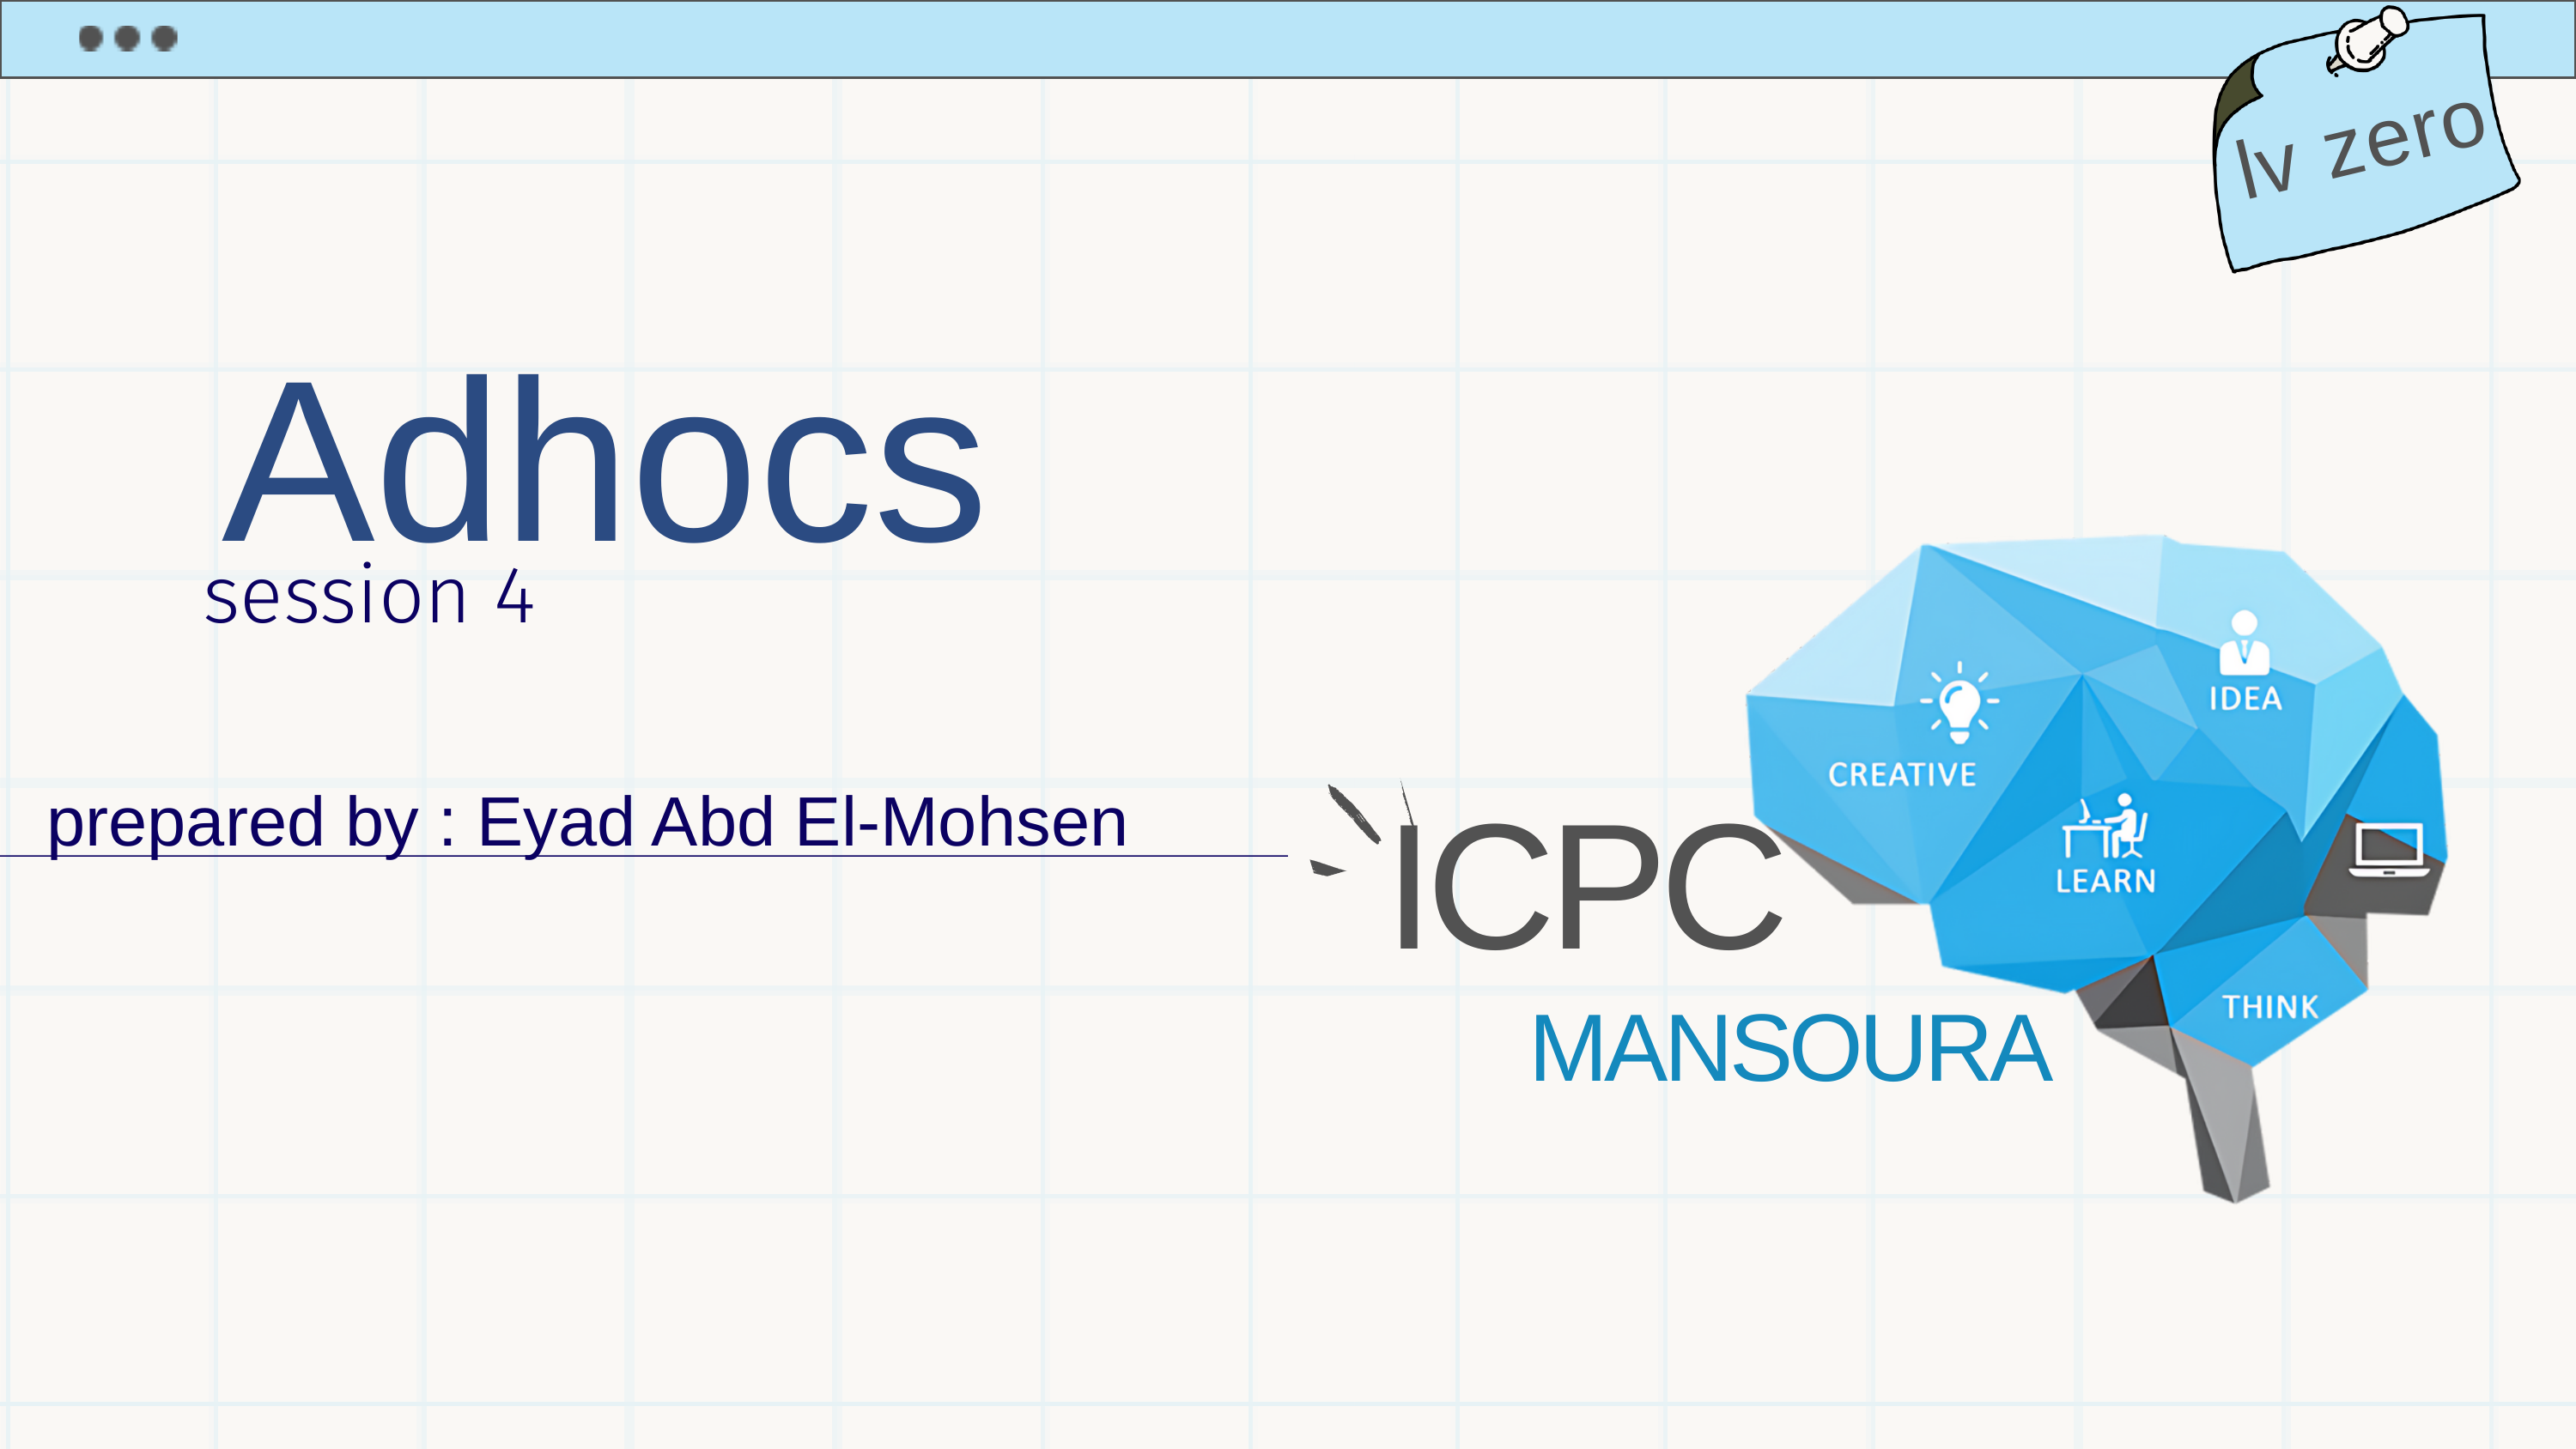

lv zero

 Adhocs

session 4
prepared by : Eyad Abd El-Mohsen

ICPC
MANSOURA